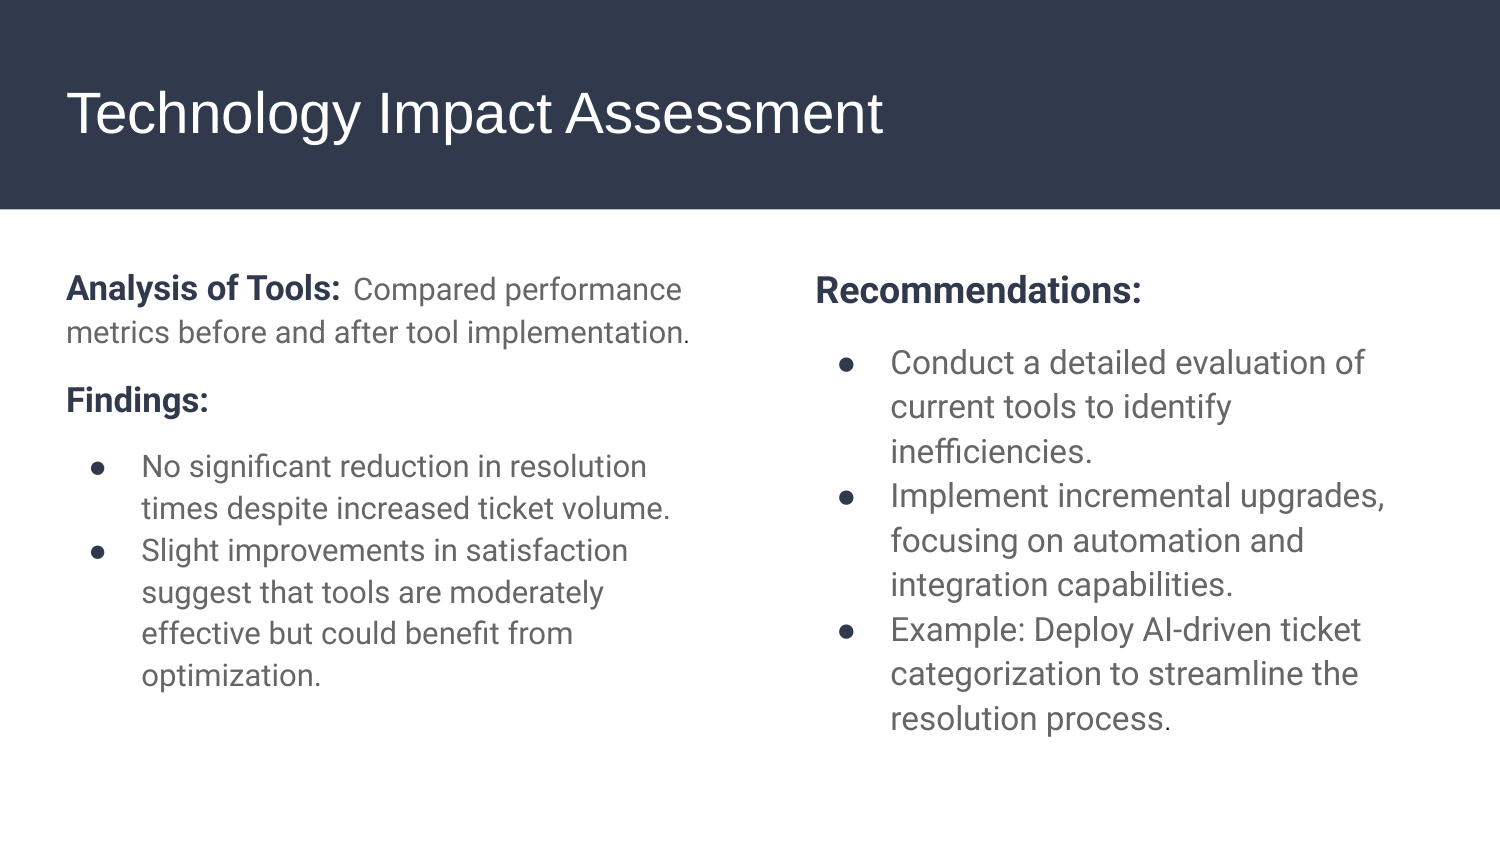

# Technology Impact Assessment

Analysis of Tools:  Compared performance metrics before and after tool implementation.
Findings:
No significant reduction in resolution times despite increased ticket volume.
Slight improvements in satisfaction suggest that tools are moderately effective but could benefit from optimization.

Recommendations:
Conduct a detailed evaluation of current tools to identify inefficiencies.
Implement incremental upgrades, focusing on automation and integration capabilities.
Example: Deploy AI-driven ticket categorization to streamline the resolution process.